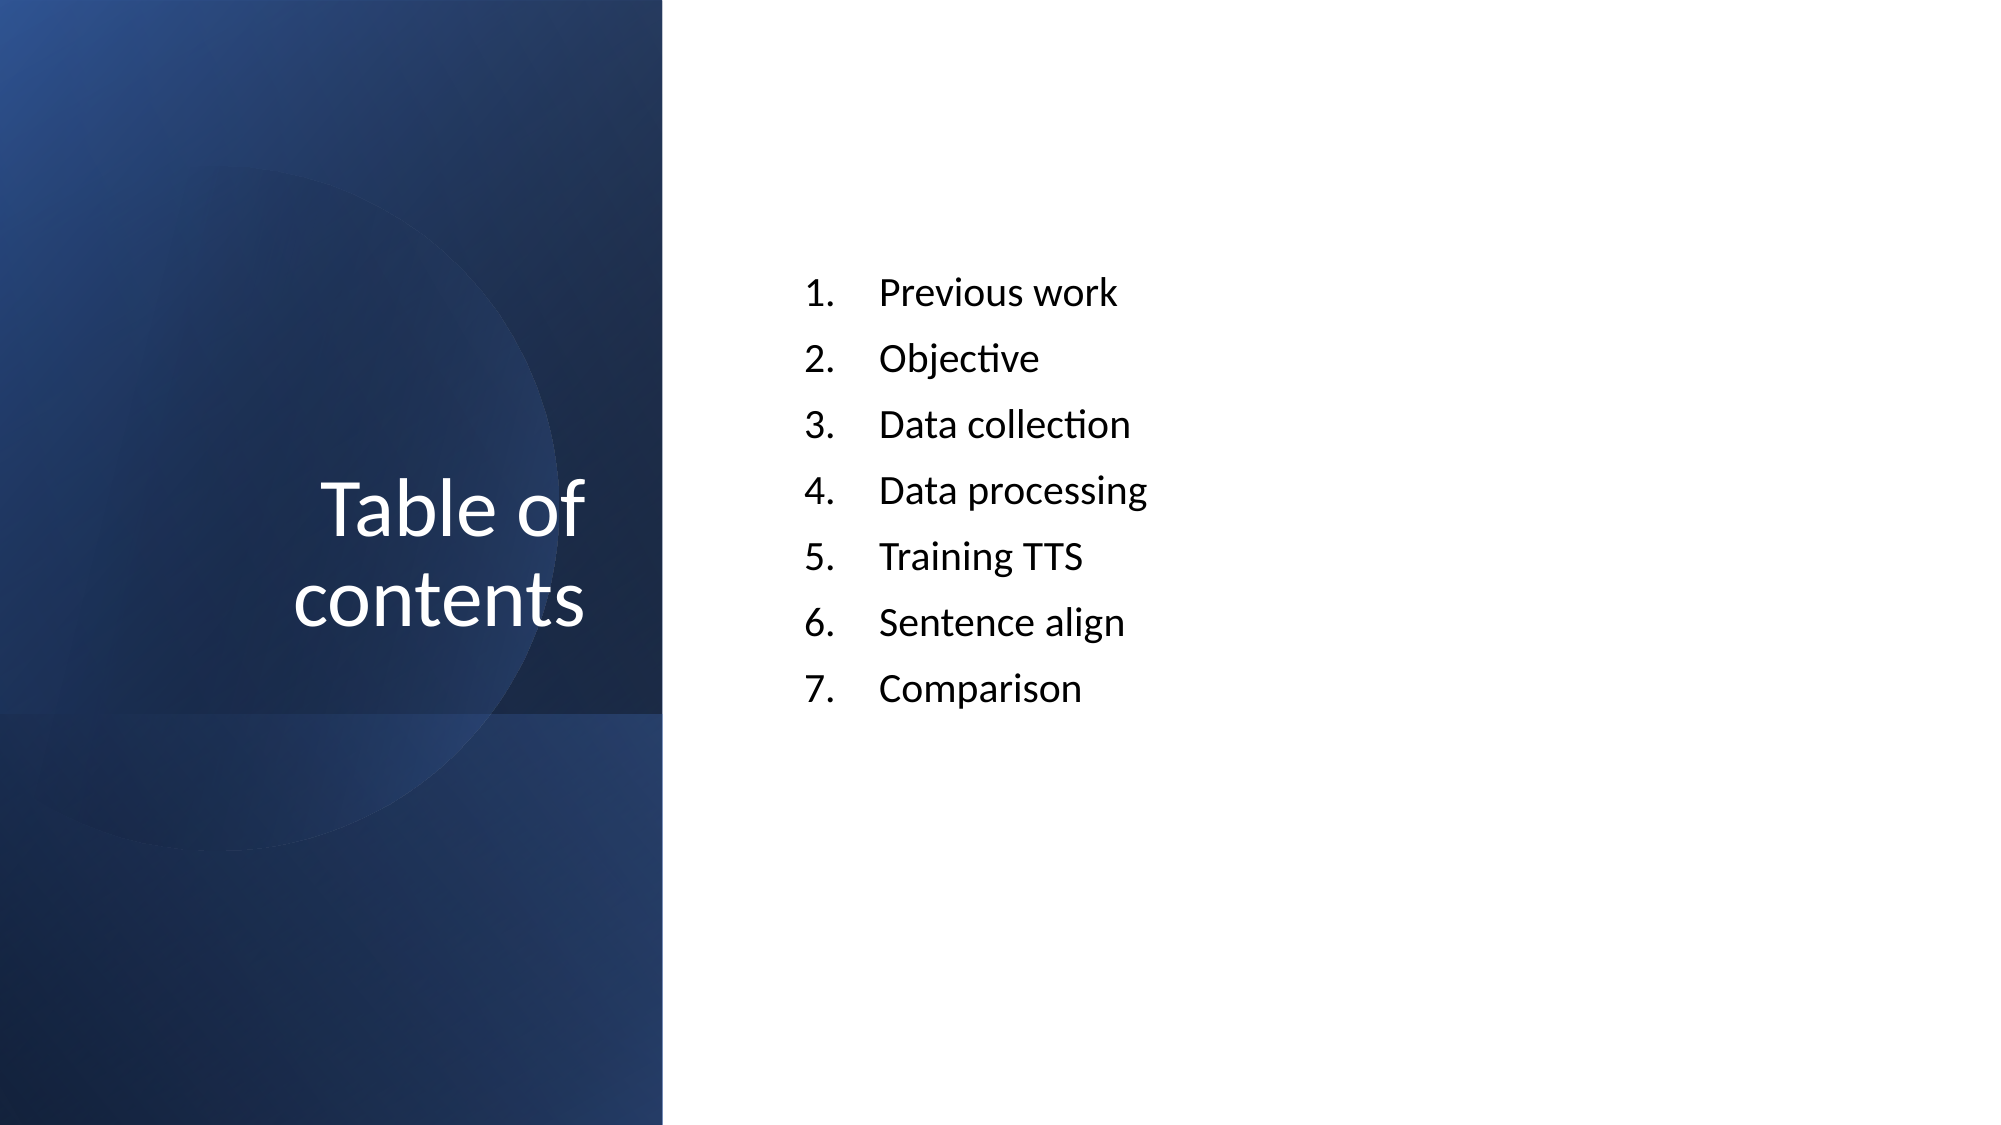

# Table of contents
Previous work
Objective
Data collection
Data processing
Training TTS
Sentence align
Comparison

2